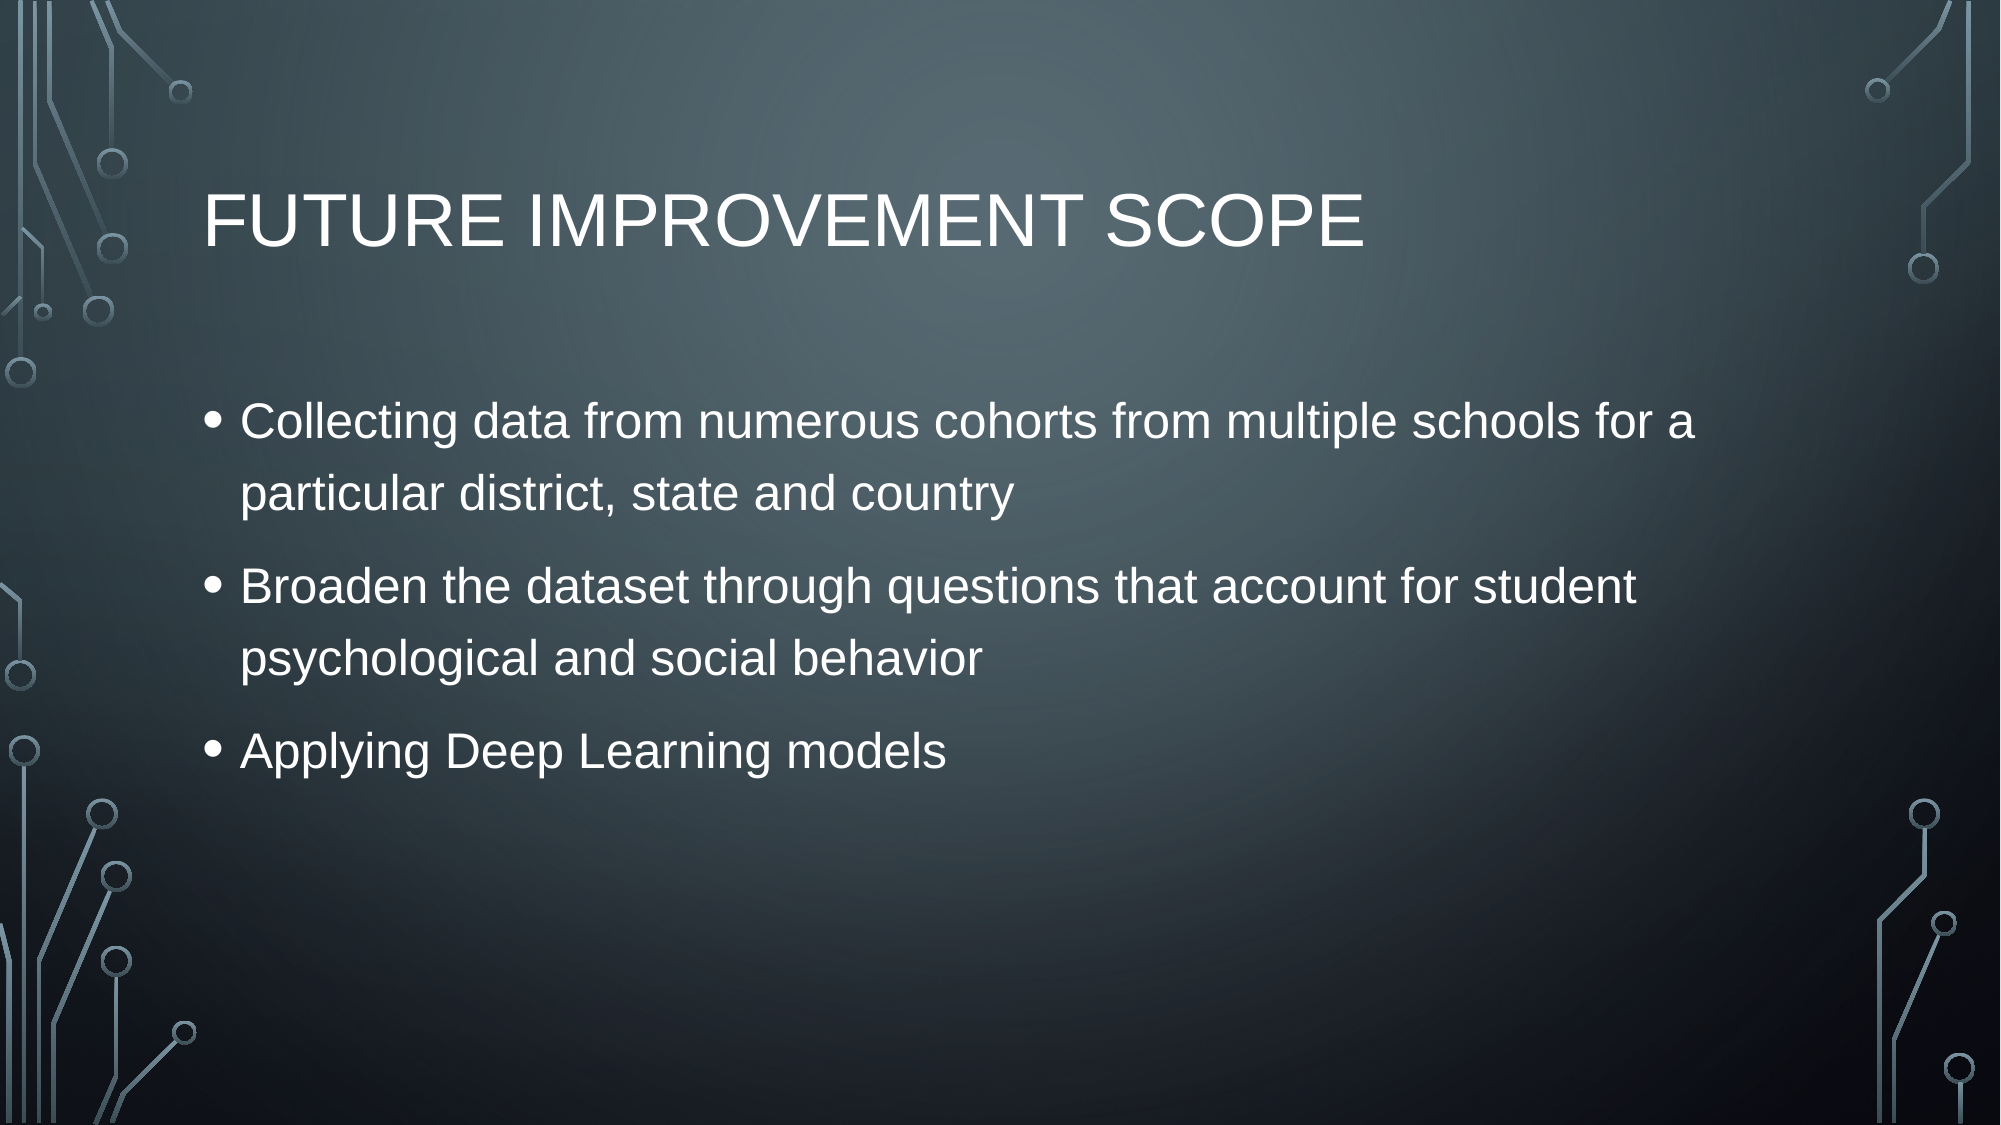

# FUTURE IMPROVEMENT SCOPE
Collecting data from numerous cohorts from multiple schools for a particular district, state and country
Broaden the dataset through questions that account for student psychological and social behavior
Applying Deep Learning models